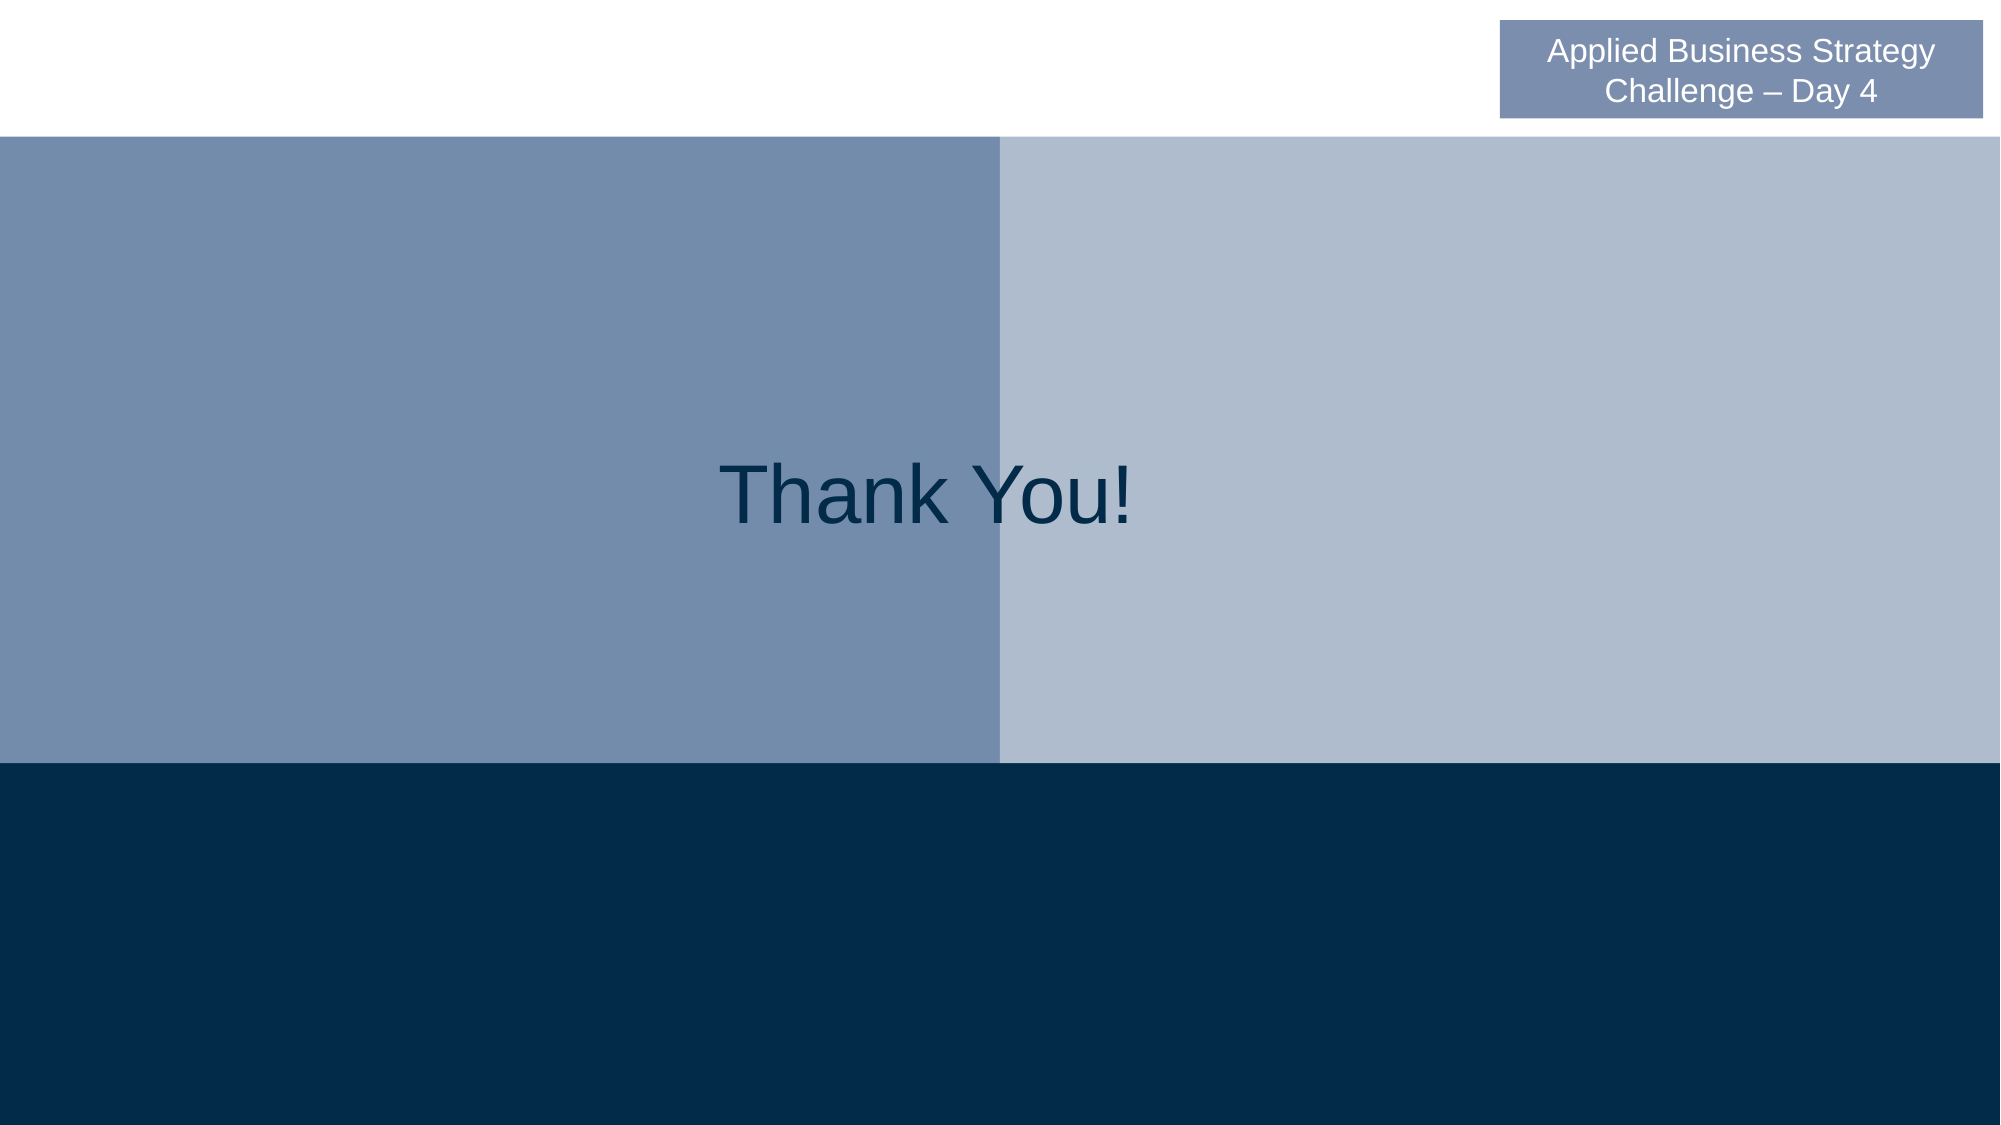

Applied Business Strategy Challenge – Day 4

Thank You!
13